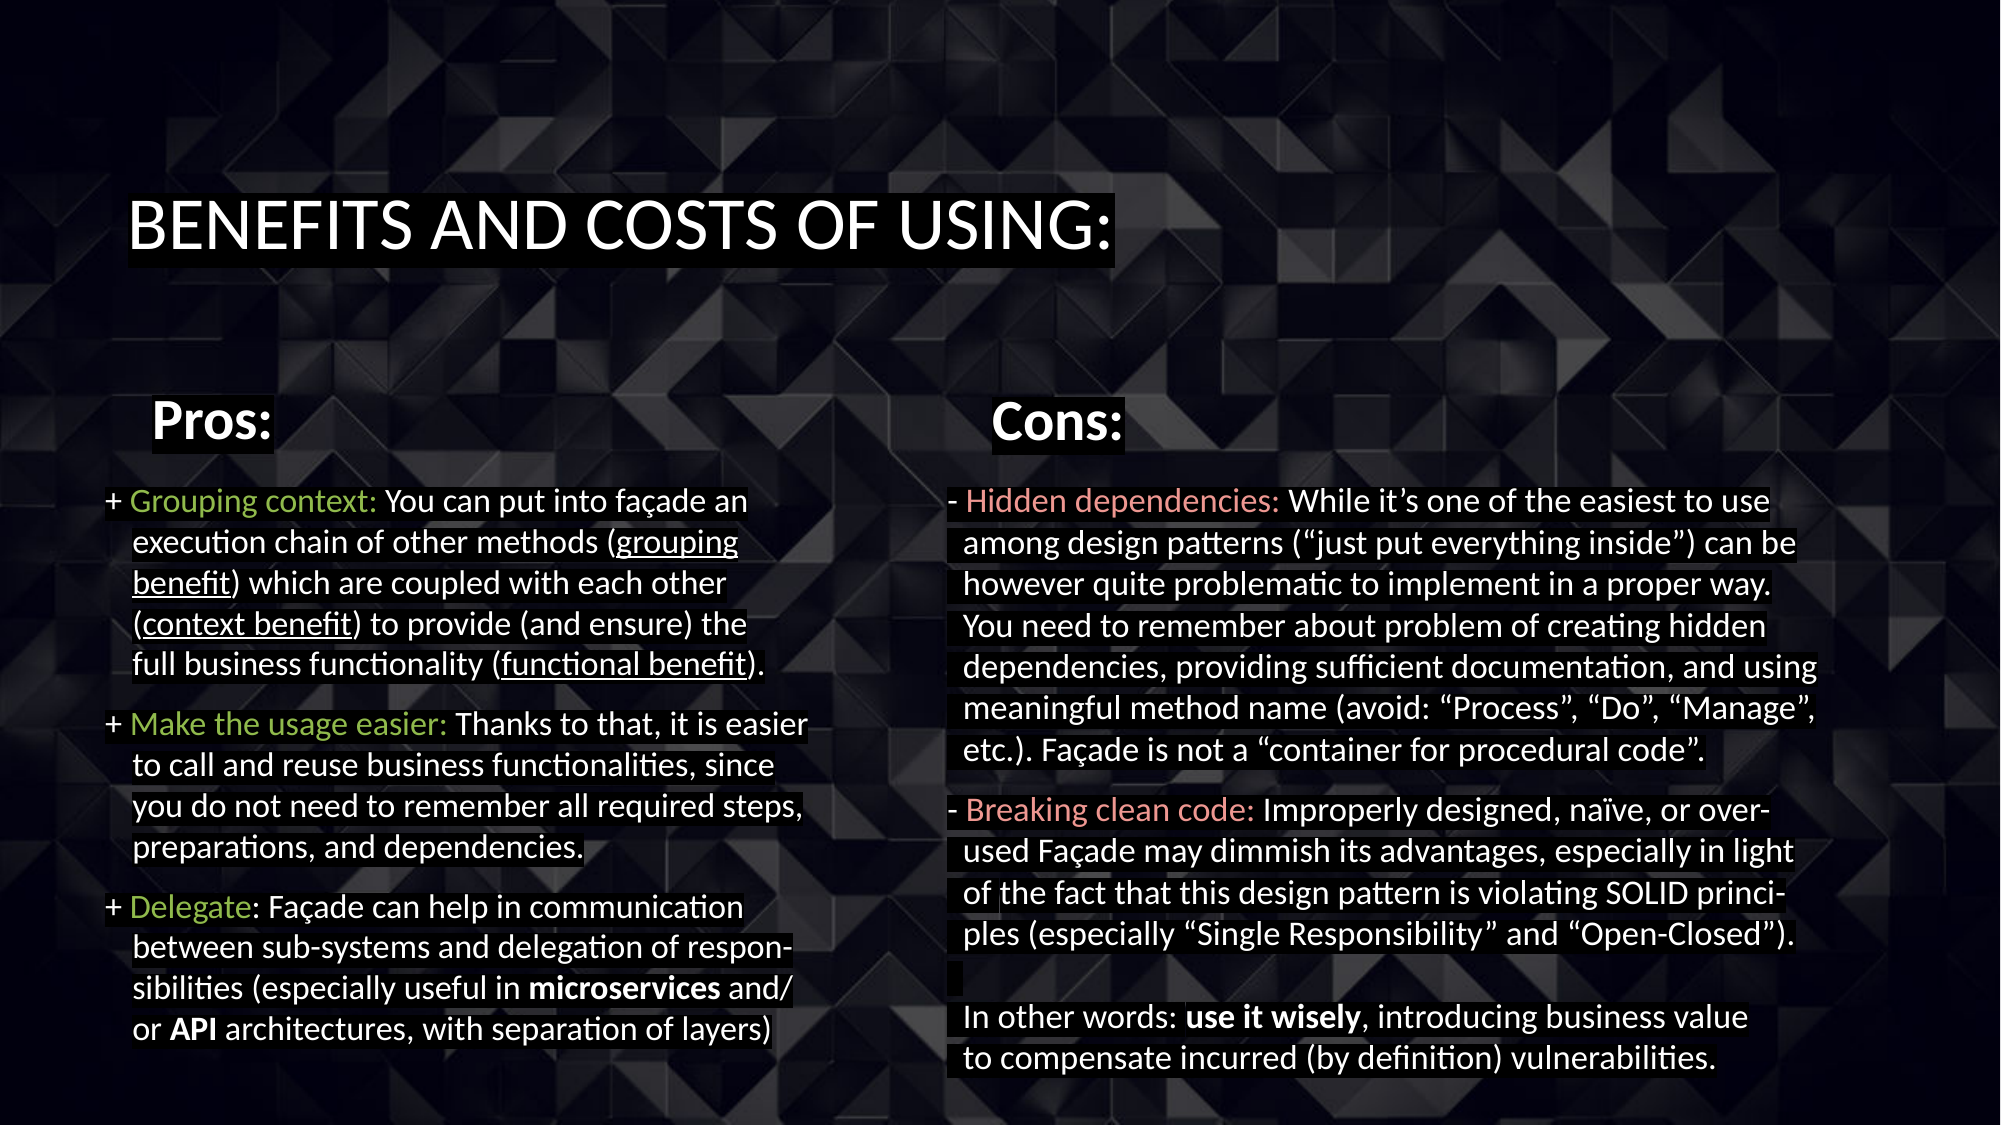

# Benefits and costs of using:
Pros:
Cons:
+ Grouping context: You can put into façade an
execution chain of other methods (grouping
benefit) which are coupled with each other
(context benefit) to provide (and ensure) the
full business functionality (functional benefit).
+ Make the usage easier: Thanks to that, it is easier
to call and reuse business functionalities, since
you do not need to remember all required steps,
preparations, and dependencies.
+ Delegate: Façade can help in communication
between sub-systems and delegation of respon-
sibilities (especially useful in microservices and/
or API architectures, with separation of layers)
- Hidden dependencies: While it’s one of the easiest to use
  among design patterns (“just put everything inside”) can be
  however quite problematic to implement in a proper way.
  You need to remember about problem of creating hidden
  dependencies, providing sufficient documentation, and using
  meaningful method name (avoid: “Process”, “Do”, “Manage”,
  etc.). Façade is not a “container for procedural code”.
- Breaking clean code: Improperly designed, naïve, or over-
  used Façade may dimmish its advantages, especially in light
  of the fact that this design pattern is violating SOLID princi-
  ples (especially “Single Responsibility” and “Open-Closed”).
  In other words: use it wisely, introducing business value
  to compensate incurred (by definition) vulnerabilities.